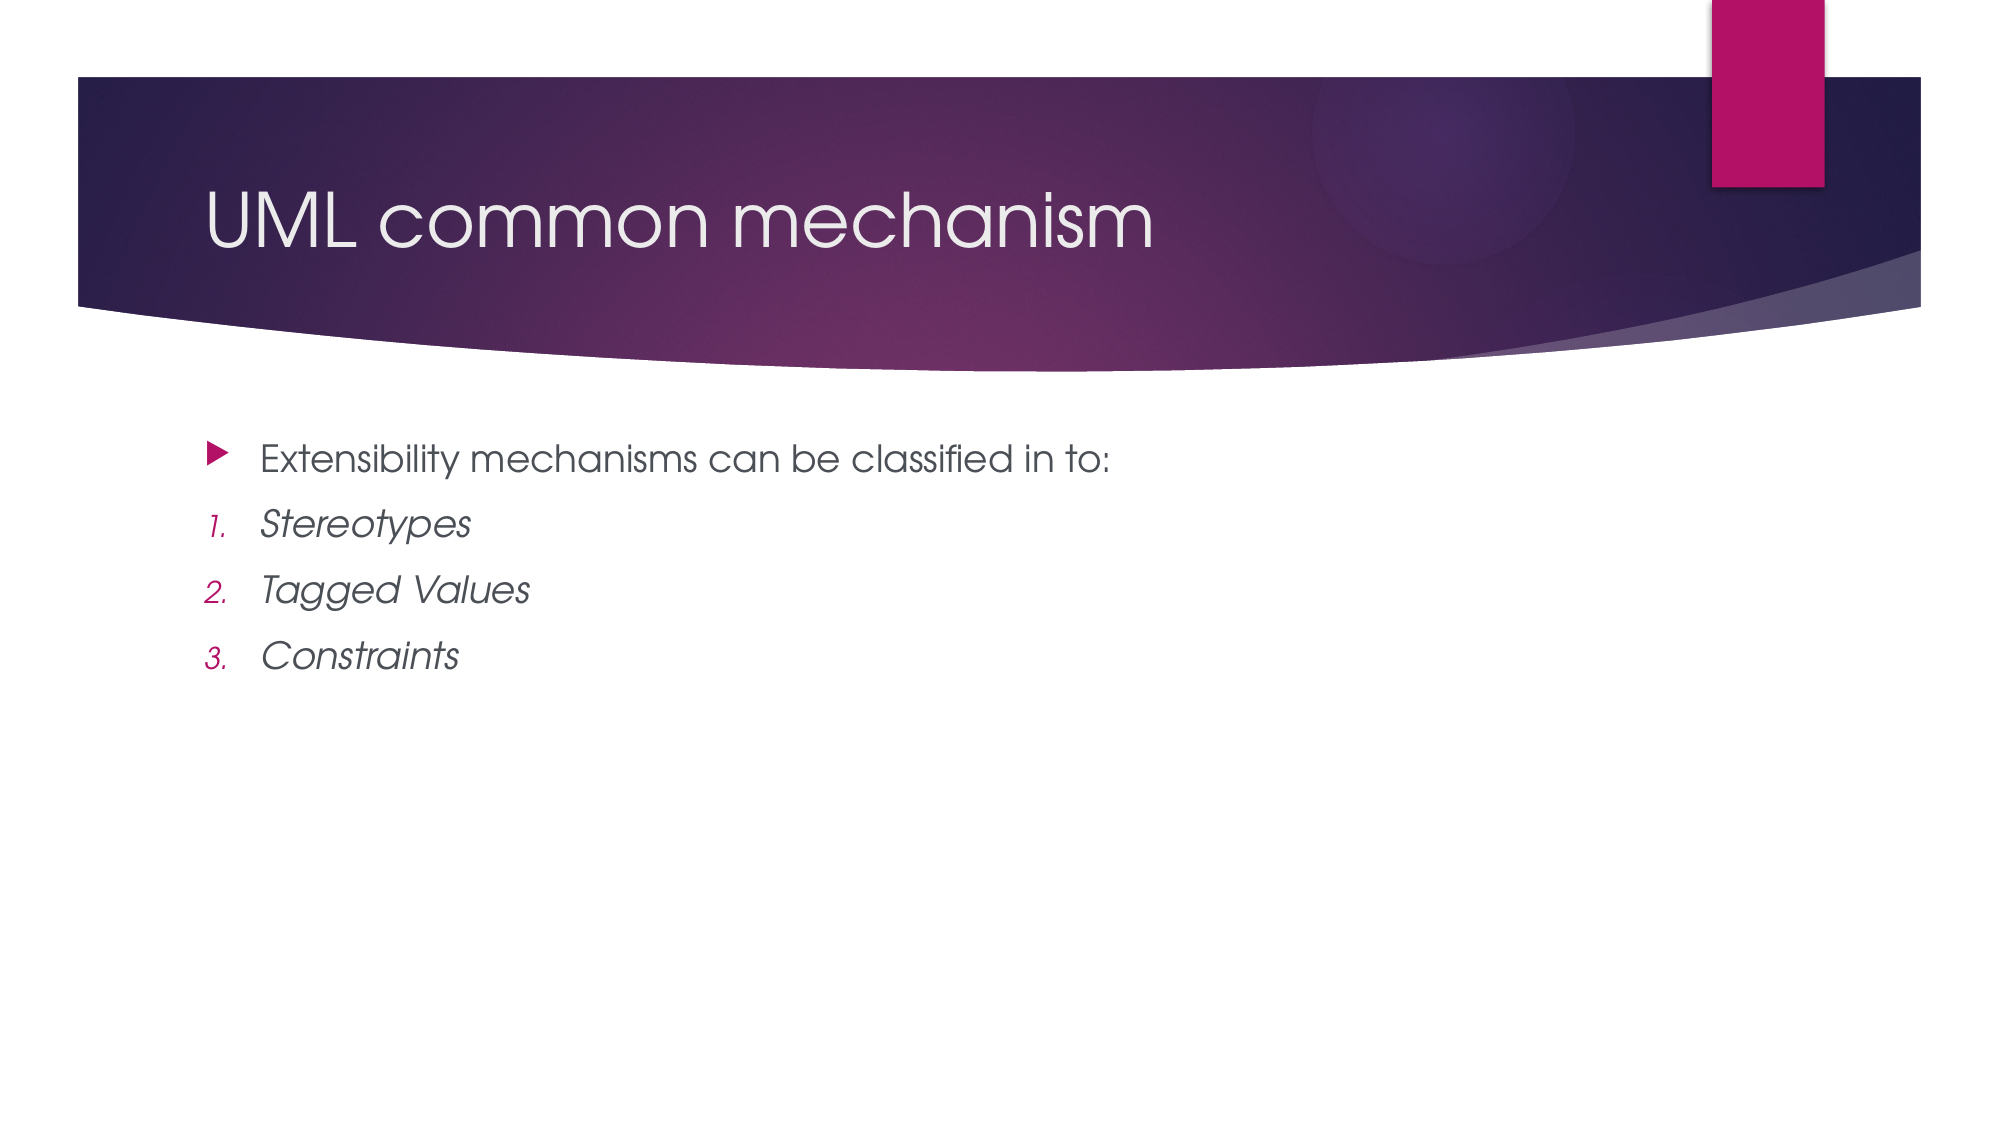

# UML common mechanism
Extensibility mechanisms can be classified in to:
Stereotypes
Tagged Values
Constraints